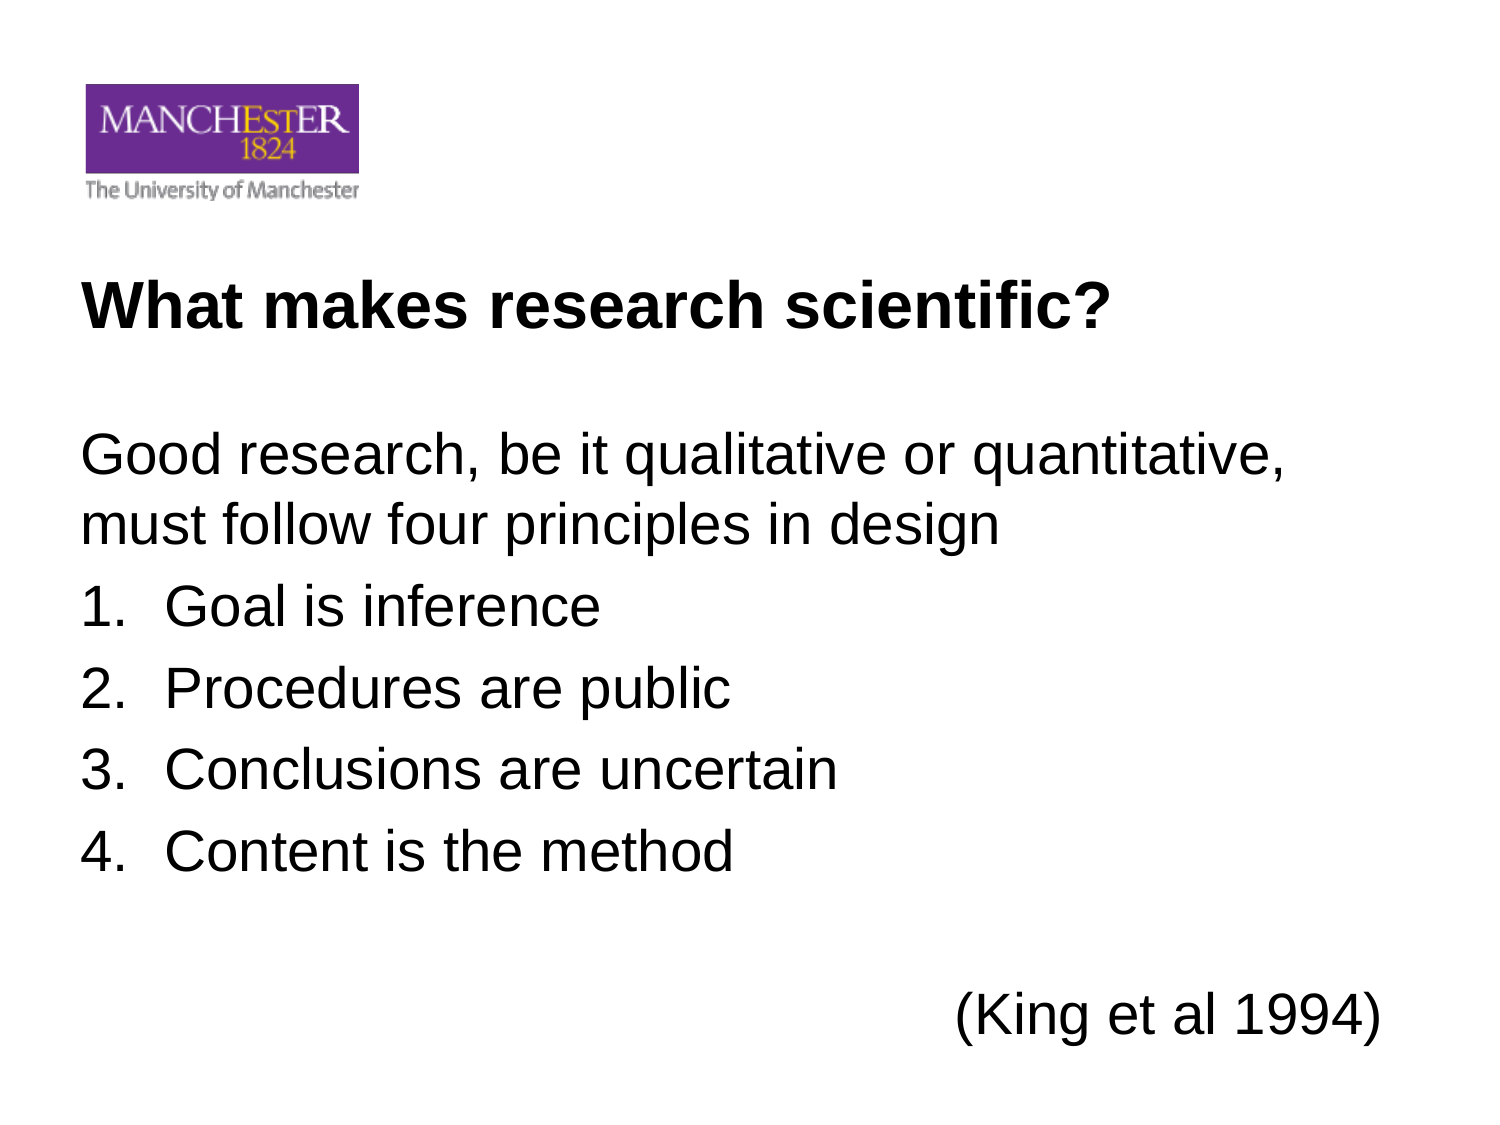

# What makes research scientific?
Good research, be it qualitative or quantitative, must follow four principles in design
Goal is inference
Procedures are public
Conclusions are uncertain
Content is the method

(King et al 1994)